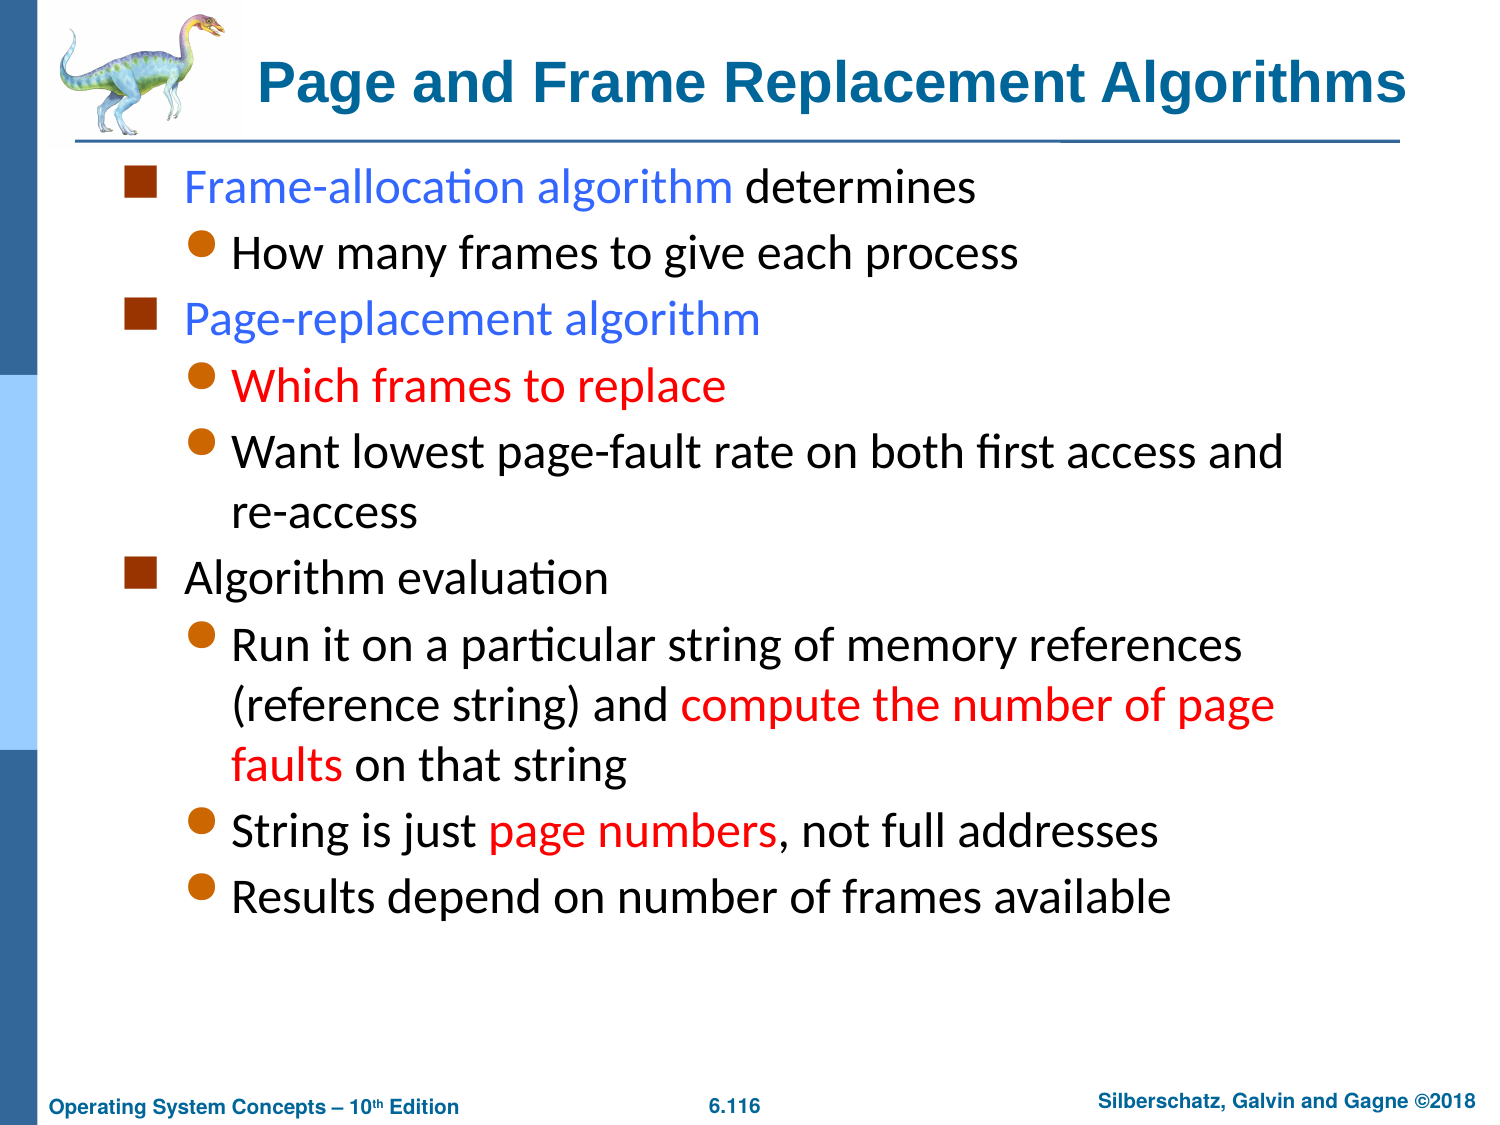

# Page and Frame Replacement Algorithms
Frame-allocation algorithm determines
How many frames to give each process
Page-replacement algorithm
Which frames to replace
Want lowest page-fault rate on both first access and re-access
Algorithm evaluation
Run it on a particular string of memory references (reference string) and compute the number of page faults on that string
String is just page numbers, not full addresses
Results depend on number of frames available